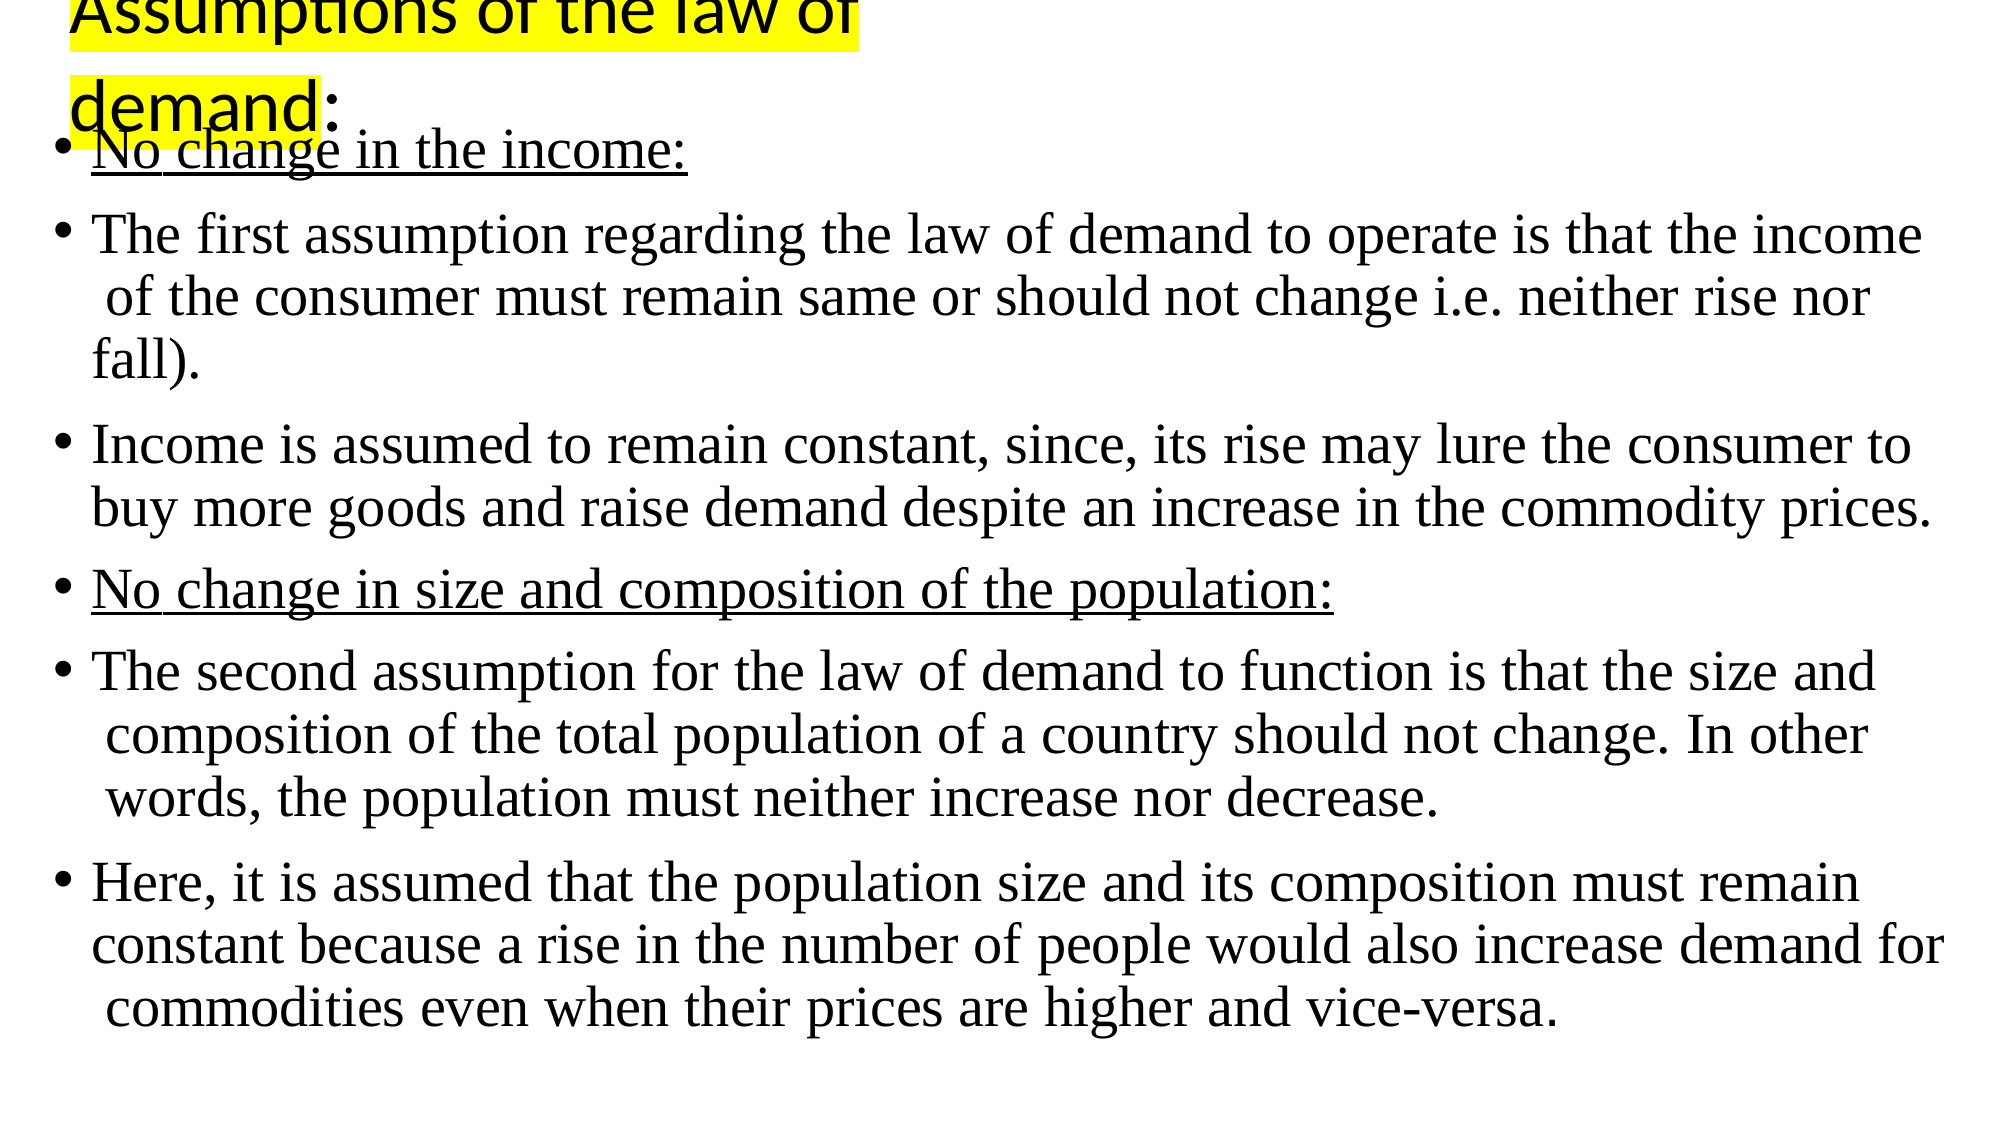

# Assumptions of the law of demand:
No change in the income:
The first assumption regarding the law of demand to operate is that the income  of the consumer must remain same or should not change i.e. neither rise nor  fall).
Income is assumed to remain constant, since, its rise may lure the consumer to  buy more goods and raise demand despite an increase in the commodity prices.
No change in size and composition of the population:
The second assumption for the law of demand to function is that the size and  composition of the total population of a country should not change. In other  words, the population must neither increase nor decrease.
Here, it is assumed that the population size and its composition must remain  constant because a rise in the number of people would also increase demand for  commodities even when their prices are higher and vice-versa.